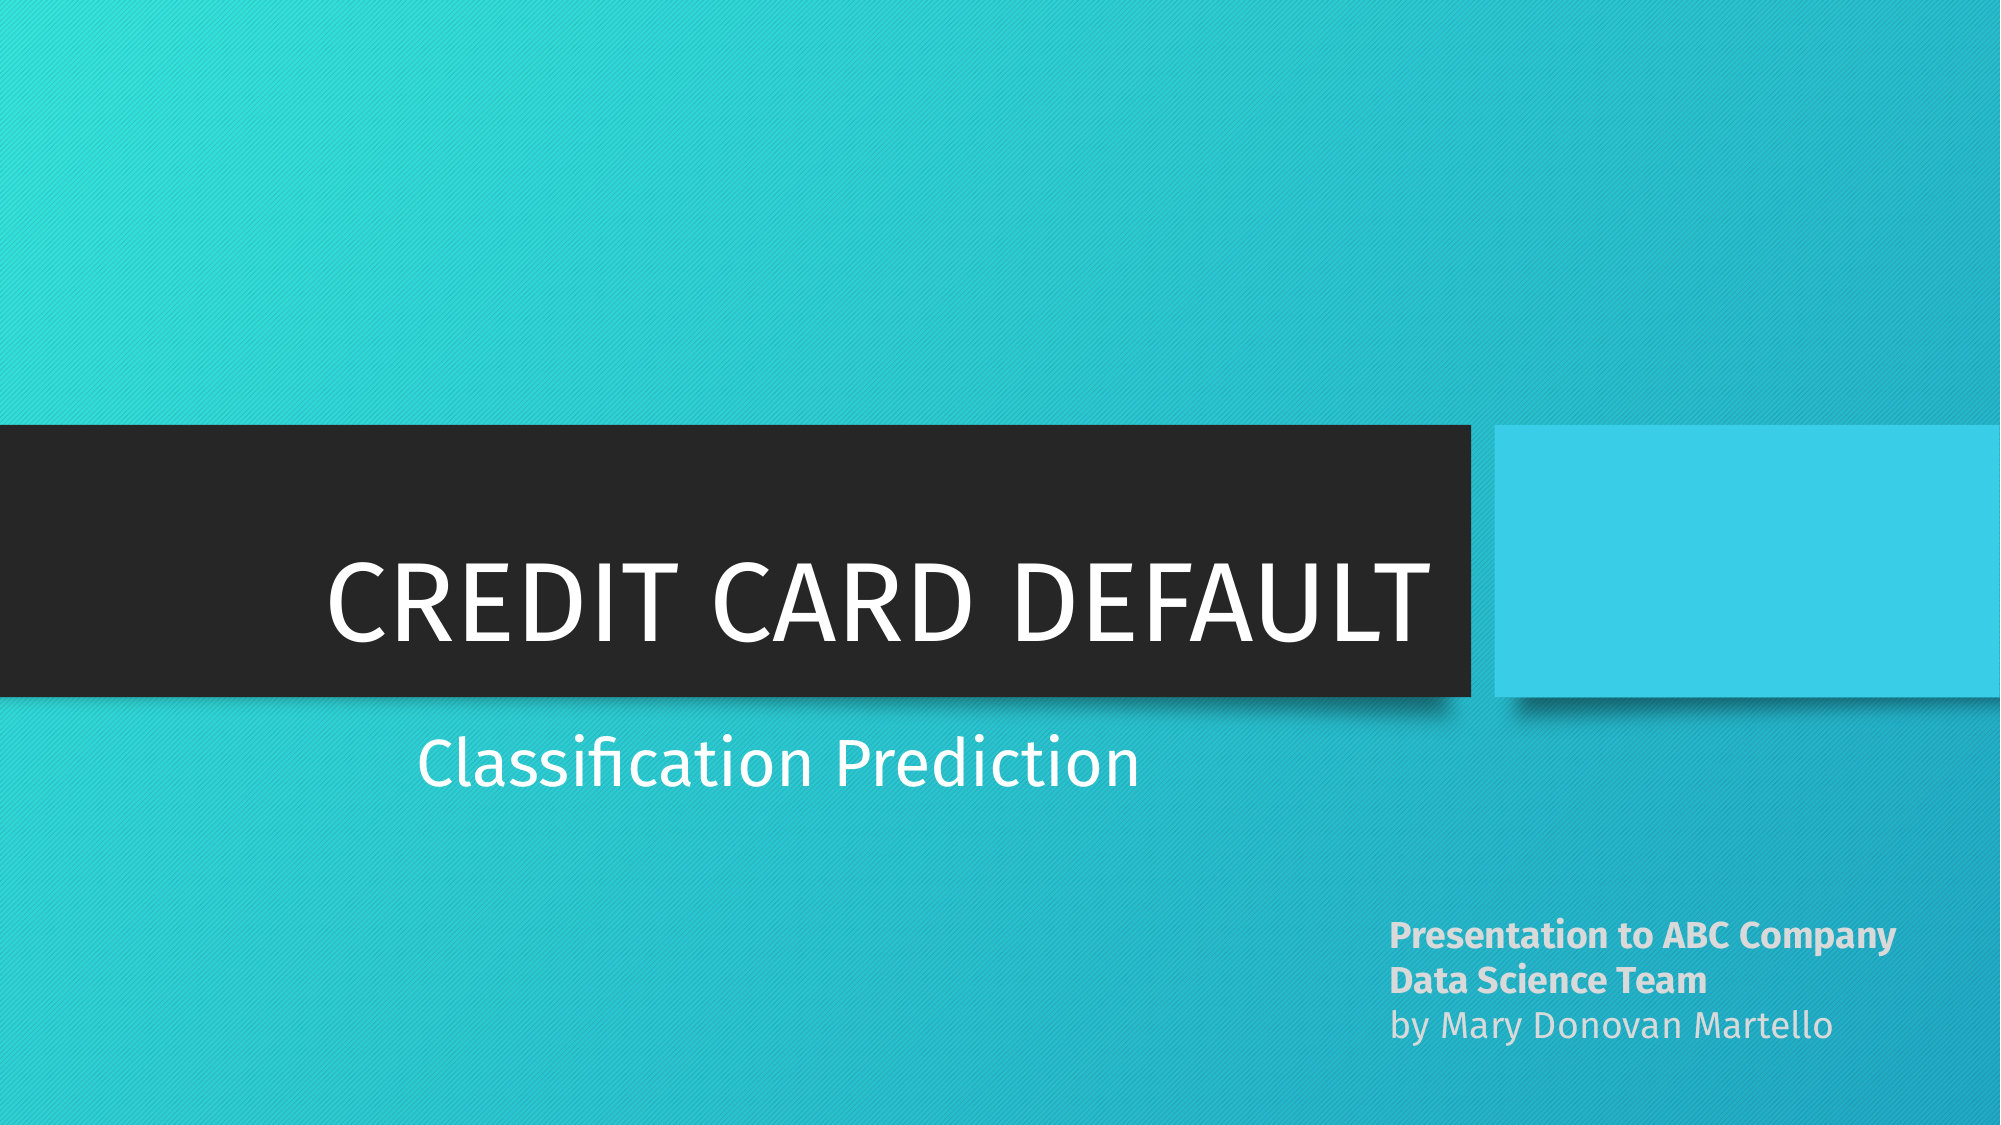

# CREDIT CARD DEFAULT
Classification Prediction
Presentation to ABC Company Data Science Team
by Mary Donovan Martello